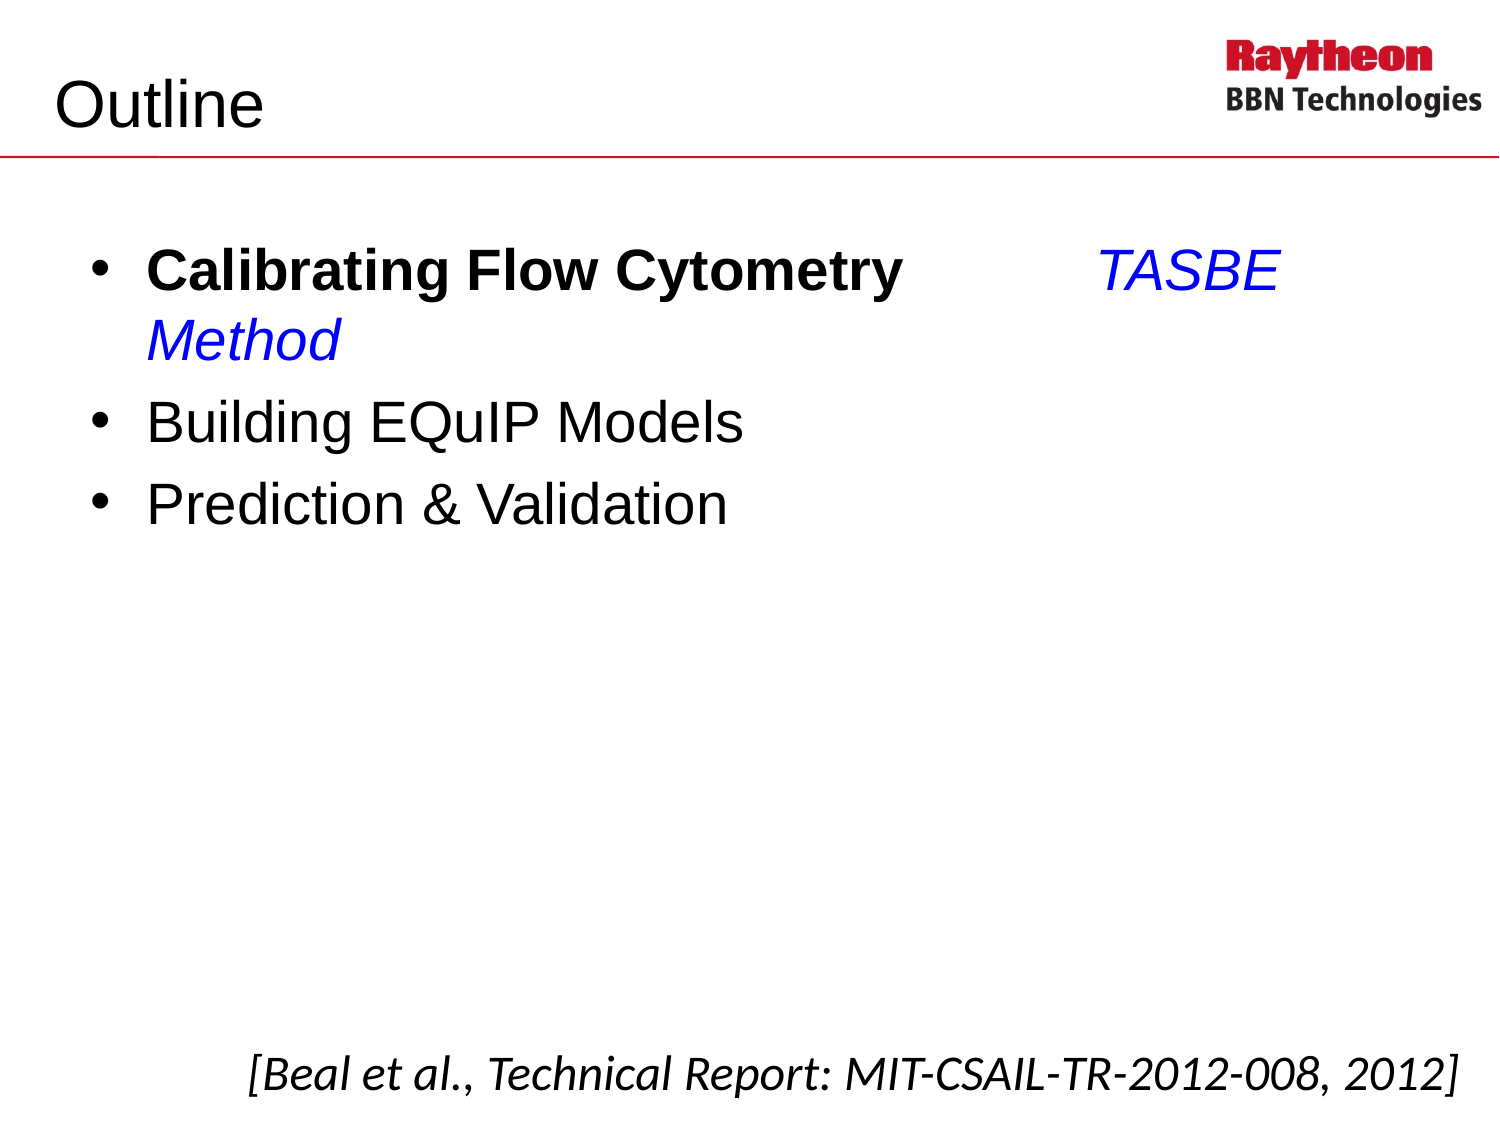

# Outline
Calibrating Flow Cytometry	   TASBE Method
Building EQuIP Models
Prediction & Validation
[Beal et al., Technical Report: MIT-CSAIL-TR-2012-008, 2012]